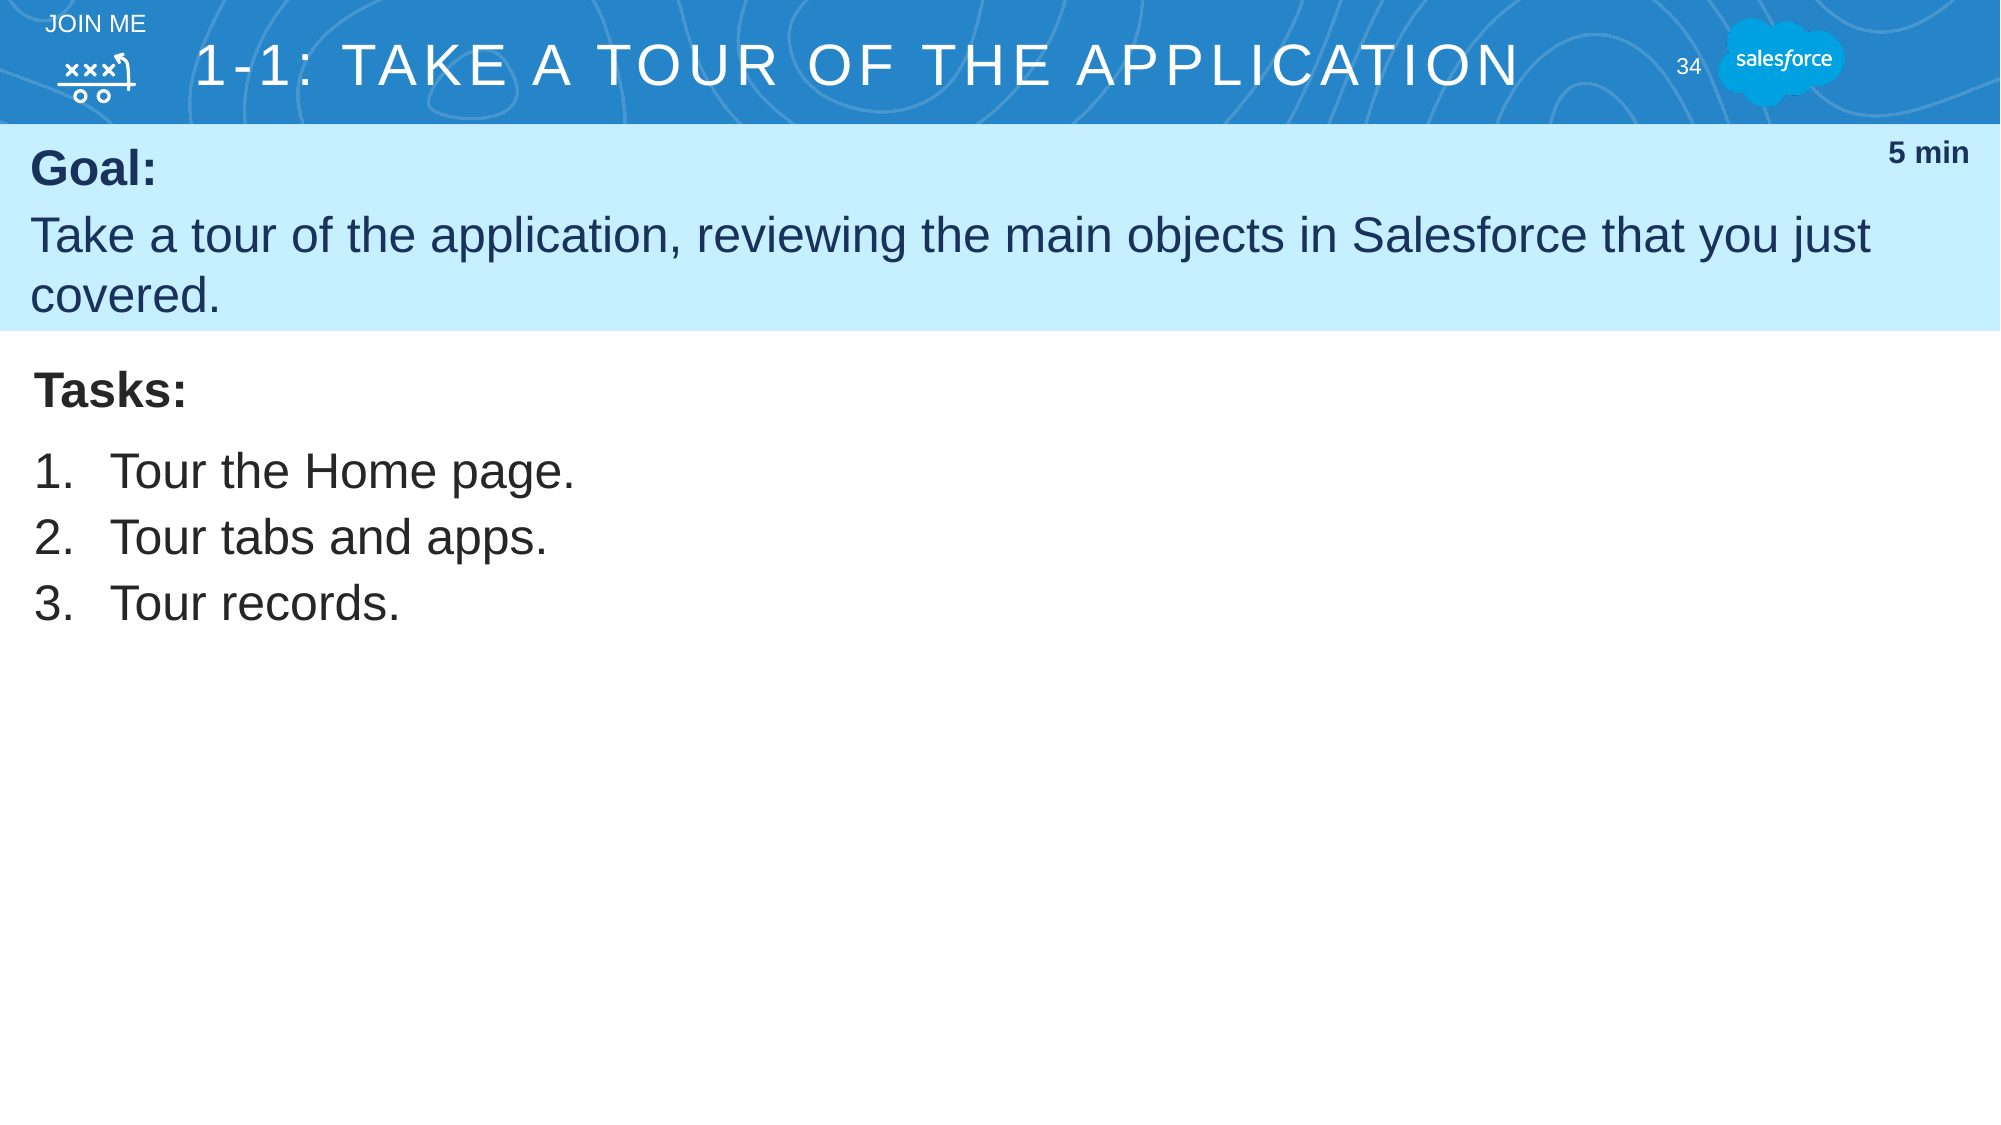

Join Me
# 1-1: Take a Tour of the Application
34
Goal:
Take a tour of the application, reviewing the main objects in Salesforce that you just covered.
5 min
Tasks:
Tour the Home page.
Tour tabs and apps.
Tour records.